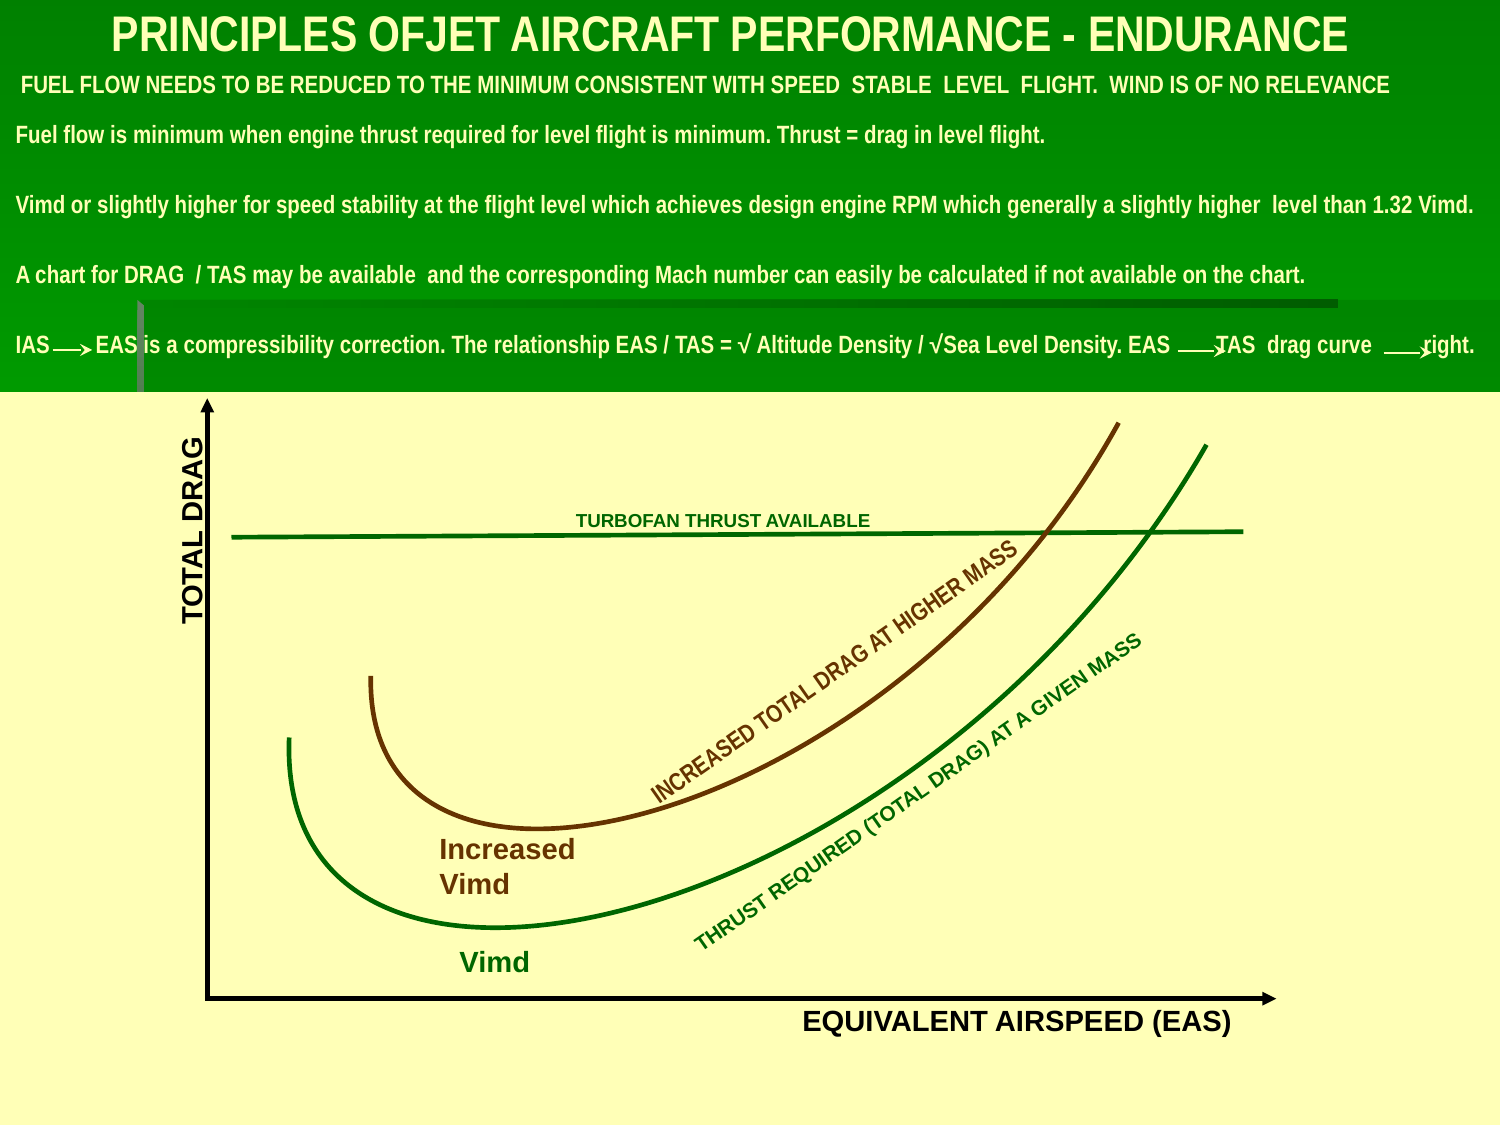

PRINCIPLES OFJET AIRCRAFT PERFORMANCE - ENDURANCE
FUEL FLOW NEEDS TO BE REDUCED TO THE MINIMUM CONSISTENT WITH SPEED  STABLE  LEVEL  FLIGHT.  WIND IS OF NO RELEVANCE
Fuel flow is minimum when engine thrust required for level flight is minimum. Thrust = drag in level flight.

Vimd or slightly higher for speed stability at the flight level which achieves design engine RPM which generally a slightly higher  level than 1.32 Vimd.

A chart for DRAG  / TAS may be available  and the corresponding Mach number can easily be calculated if not available on the chart.

IAS        EAS is a compressibility correction. The relationship EAS / TAS = √ Altitude Density / √Sea Level Density. EAS        TAS  drag curve         right.

TURBOFAN THRUST AVAILABLE
TOTAL DRAG
INCREASED TOTAL DRAG AT HIGHER MASS
THRUST REQUIRED (TOTAL DRAG) AT A GIVEN MASS
Increased Vimd
Vimd
EQUIVALENT AIRSPEED (EAS)